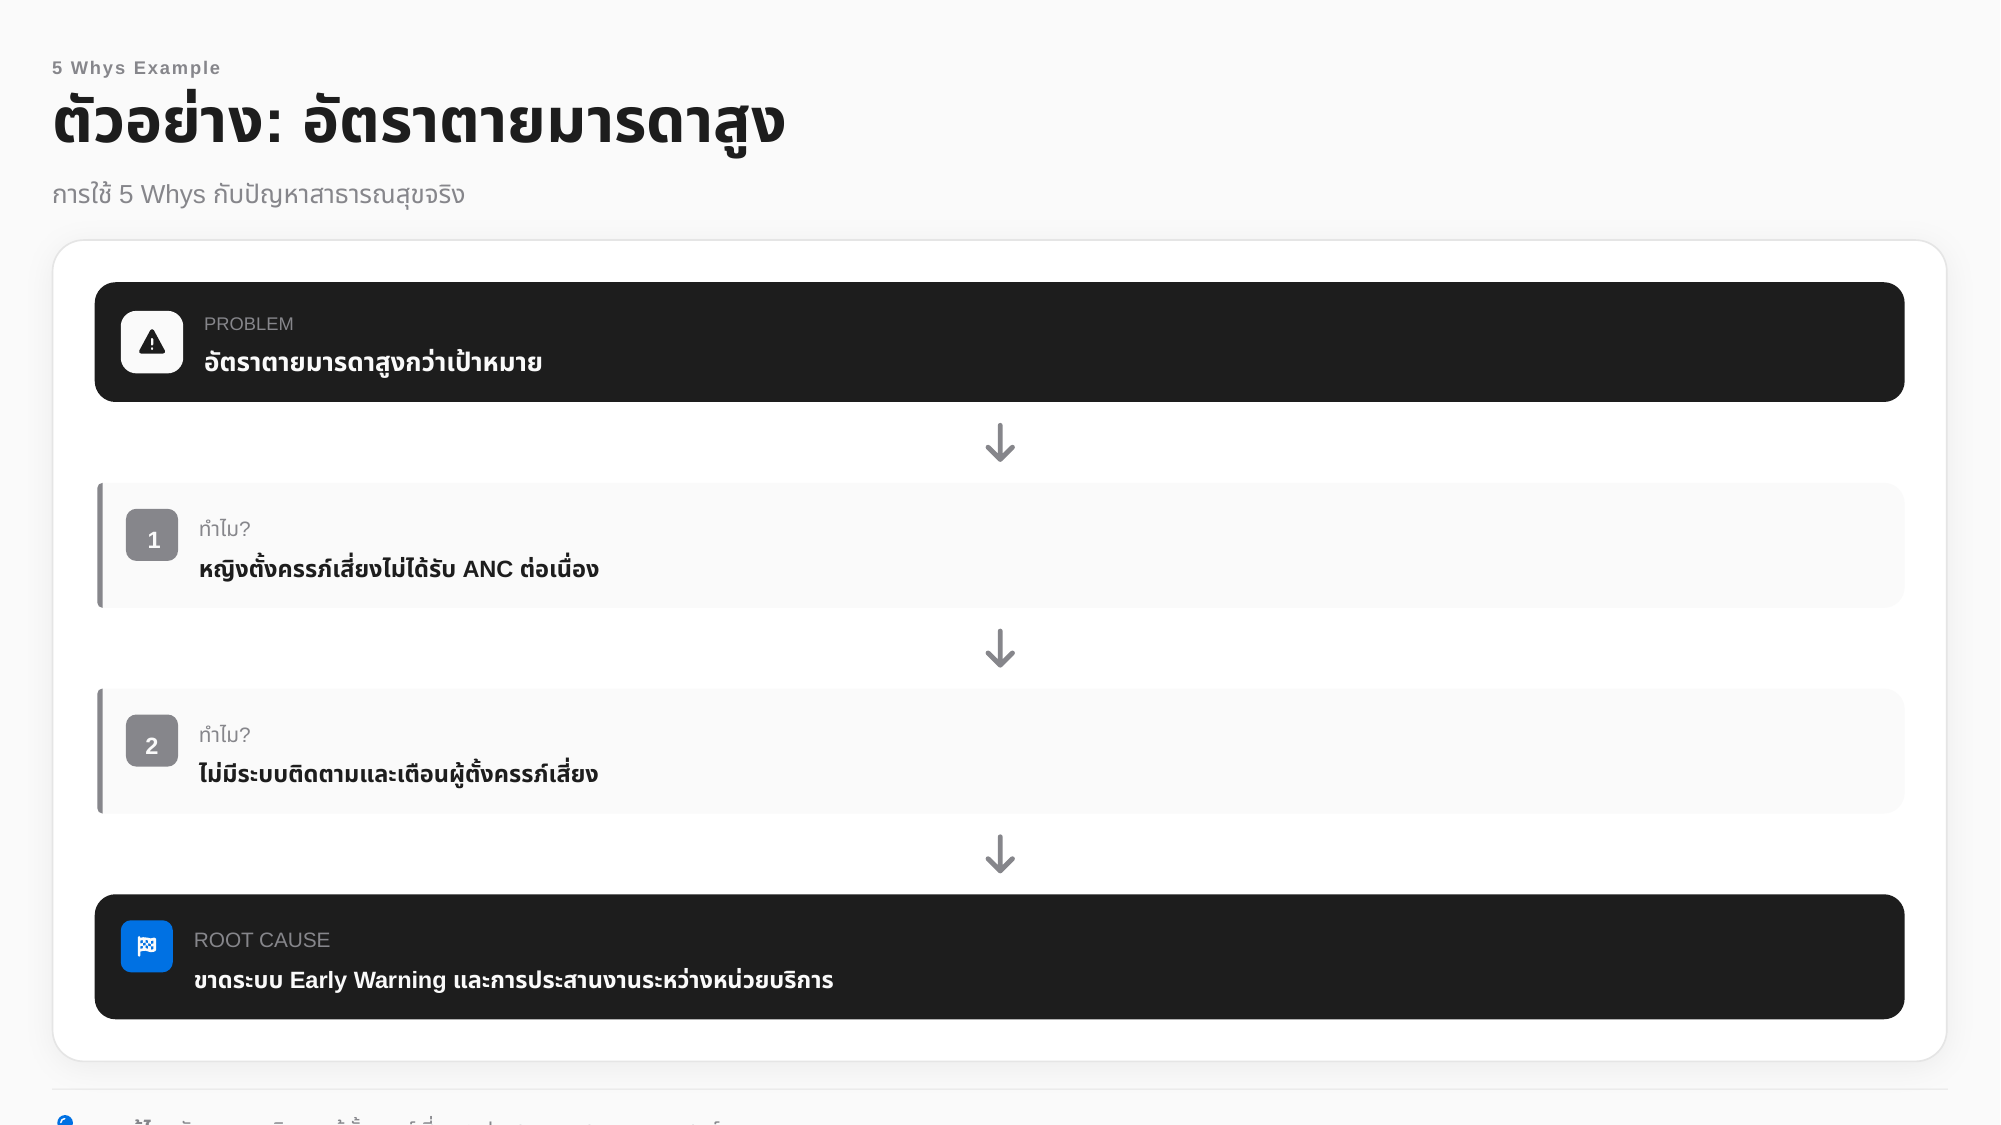

5 Whys Example
ตัวอย่าง: อัตราตายมารดาสูง
การใช้ 5 Whys กับปัญหาสาธารณสุขจริง

PROBLEM

อัตราตายมารดาสูงกว่าเป้าหมาย

ทำไม?
1
หญิงตั้งครรภ์เสี่ยงไม่ได้รับ ANC ต่อเนื่อง

ทำไม?
2
ไม่มีระบบติดตามและเตือนผู้ตั้งครรภ์เสี่ยง

ROOT CAUSE

ขาดระบบ Early Warning และการประสานงานระหว่างหน่วยบริการ

การแก้ไข: พัฒนาระบบติดตามผู้ตั้งครรภ์เสี่ยง + ประสาน รพ.สต. และ รพ.ศูนย์